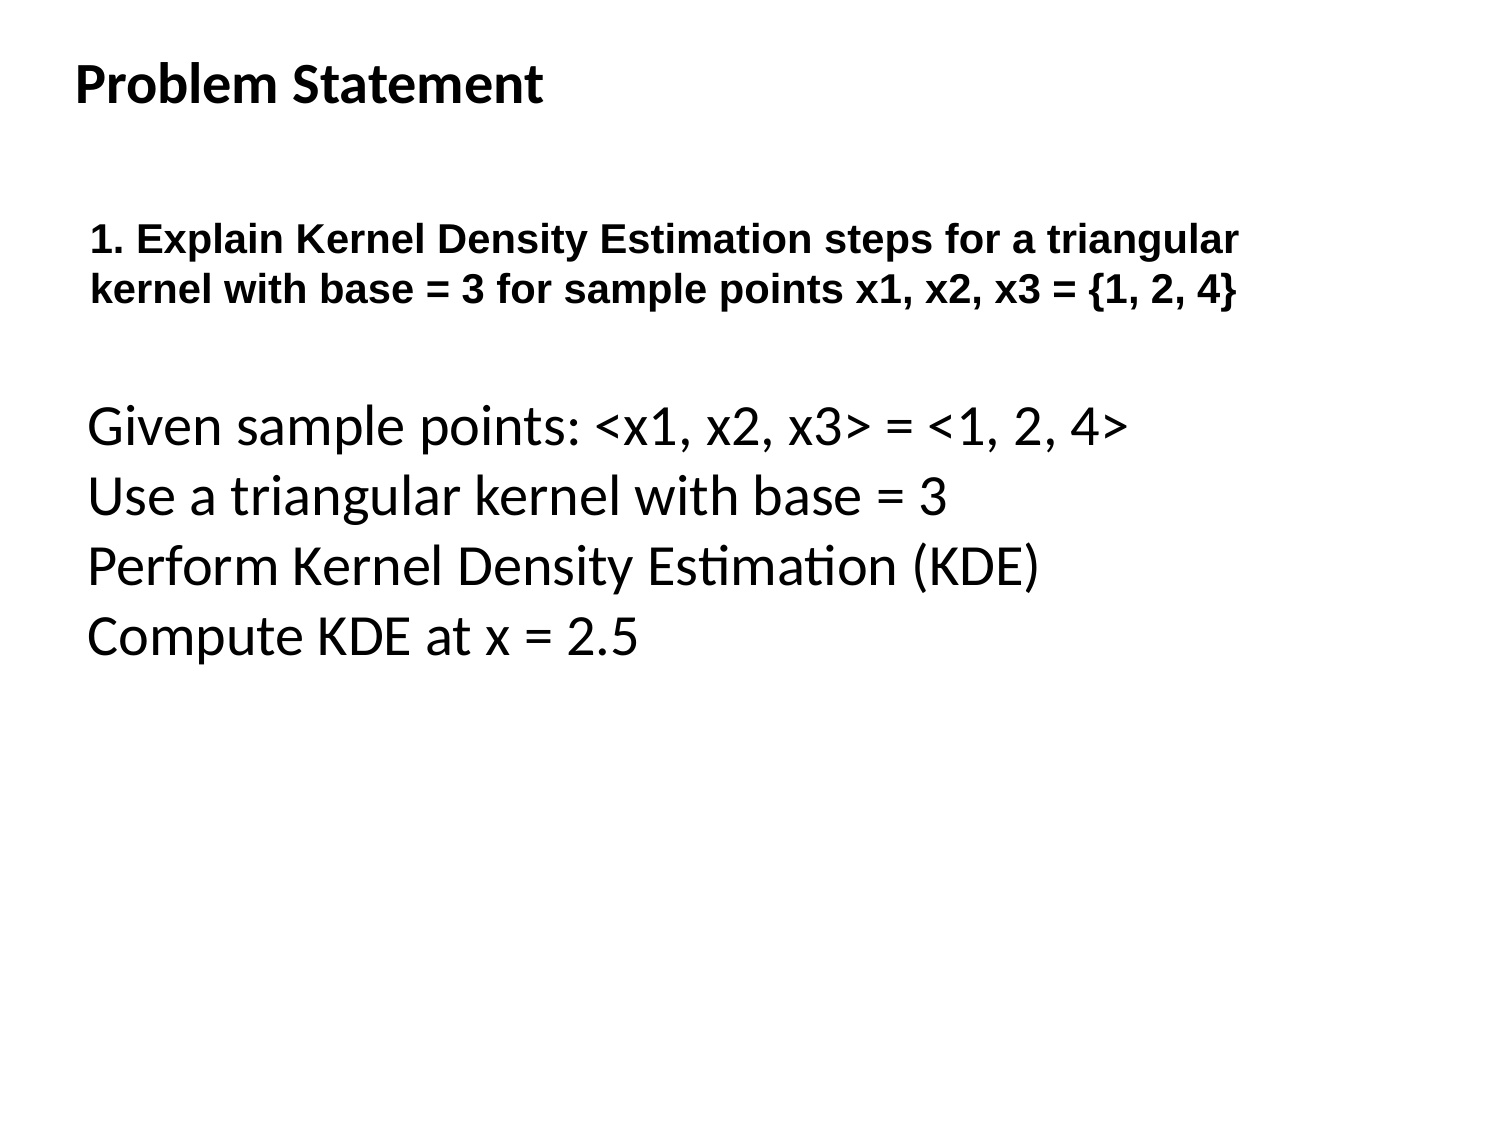

# Problem Statement
1. Explain Kernel Density Estimation steps for a triangular kernel with base = 3 for sample points x1, x2, x3 = {1, 2, 4}
Given sample points: <x1, x2, x3> = <1, 2, 4>
Use a triangular kernel with base = 3
Perform Kernel Density Estimation (KDE)
Compute KDE at x = 2.5